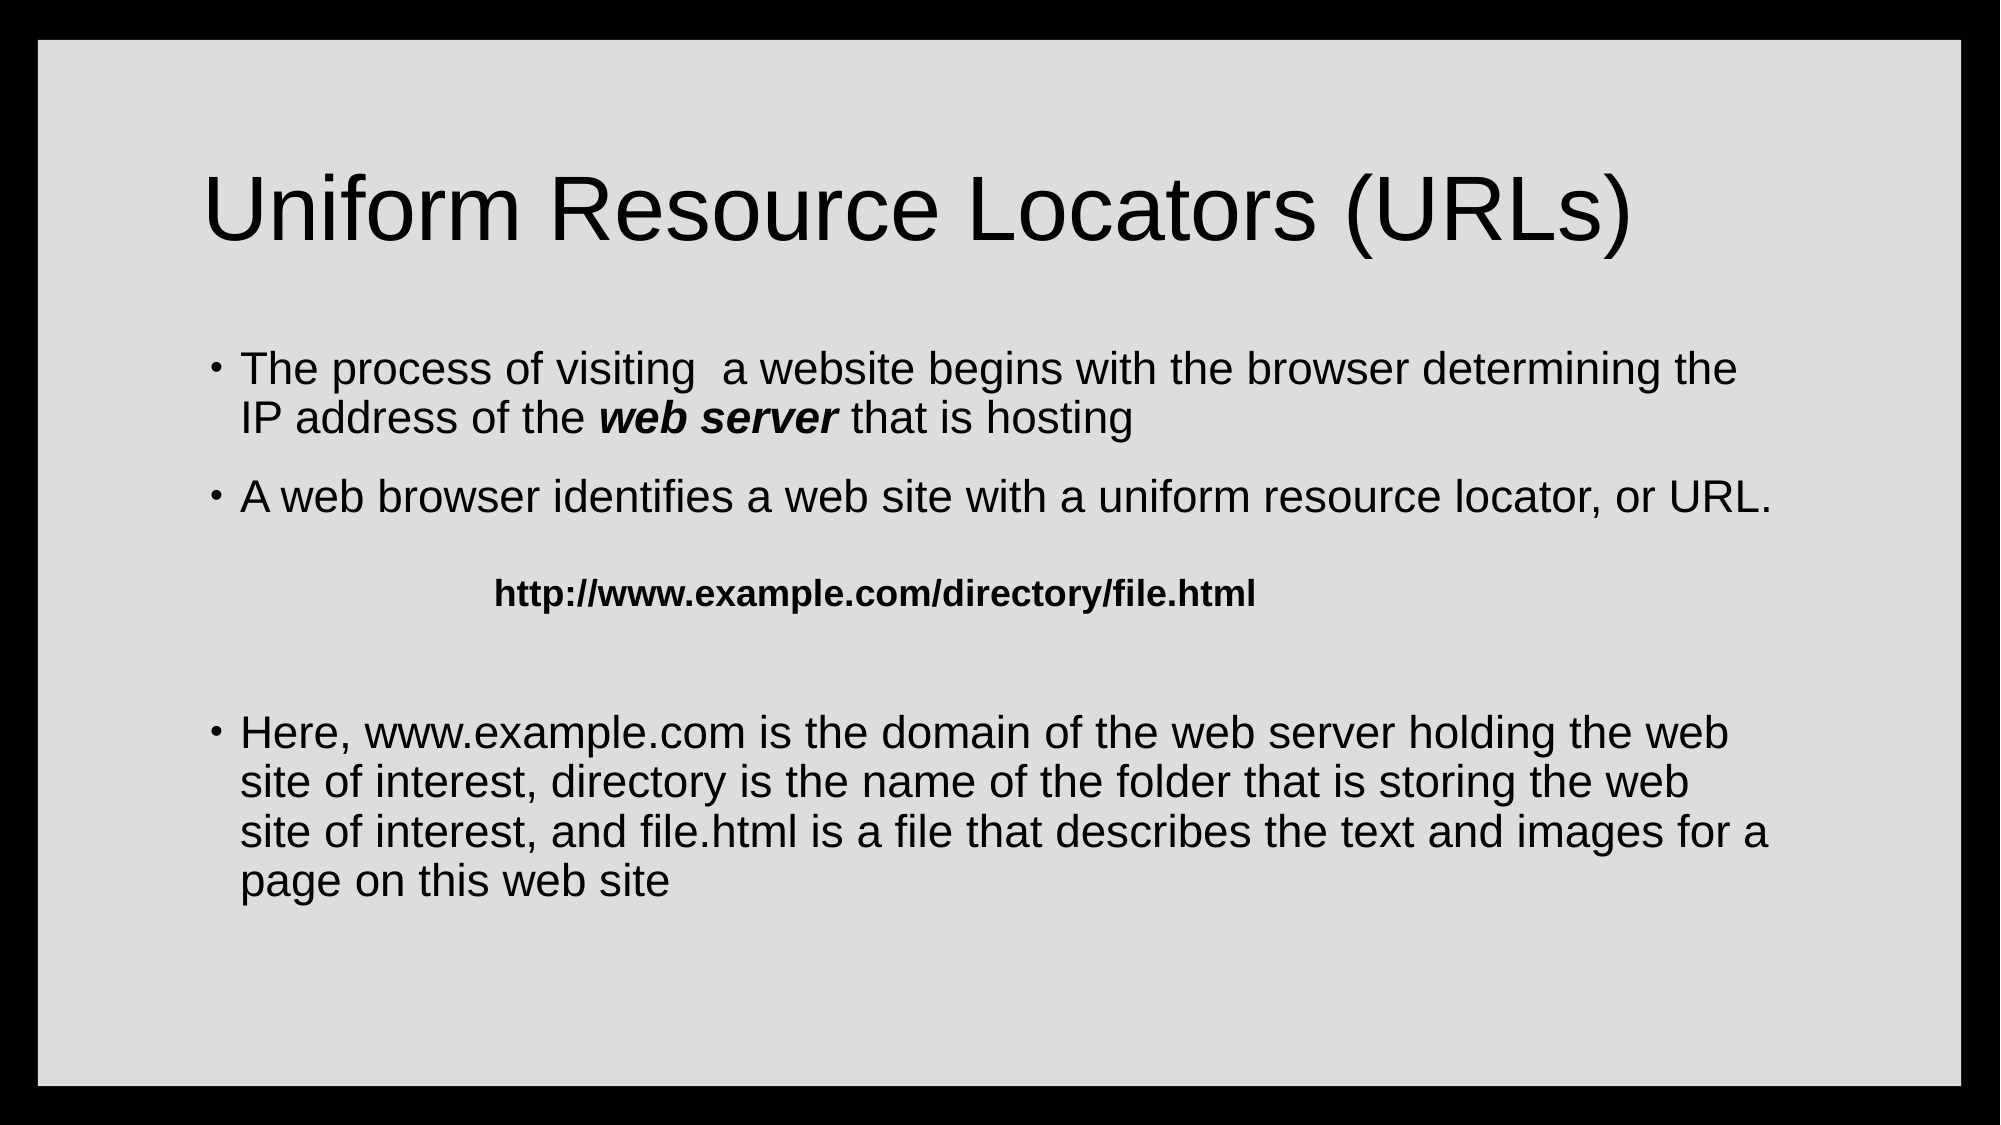

# Uniform Resource Locators (URLs)
The process of visiting  a website begins with the browser determining the IP address of the web server that is hosting
A web browser identifies a web site with a uniform resource locator, or URL.

Here, www.example.com is the domain of the web server holding the web
site of interest, directory is the name of the folder that is storing the web
site of interest, and file.html is a file that describes the text and images for a
page on this web site
http://www.example.com/directory/file.html